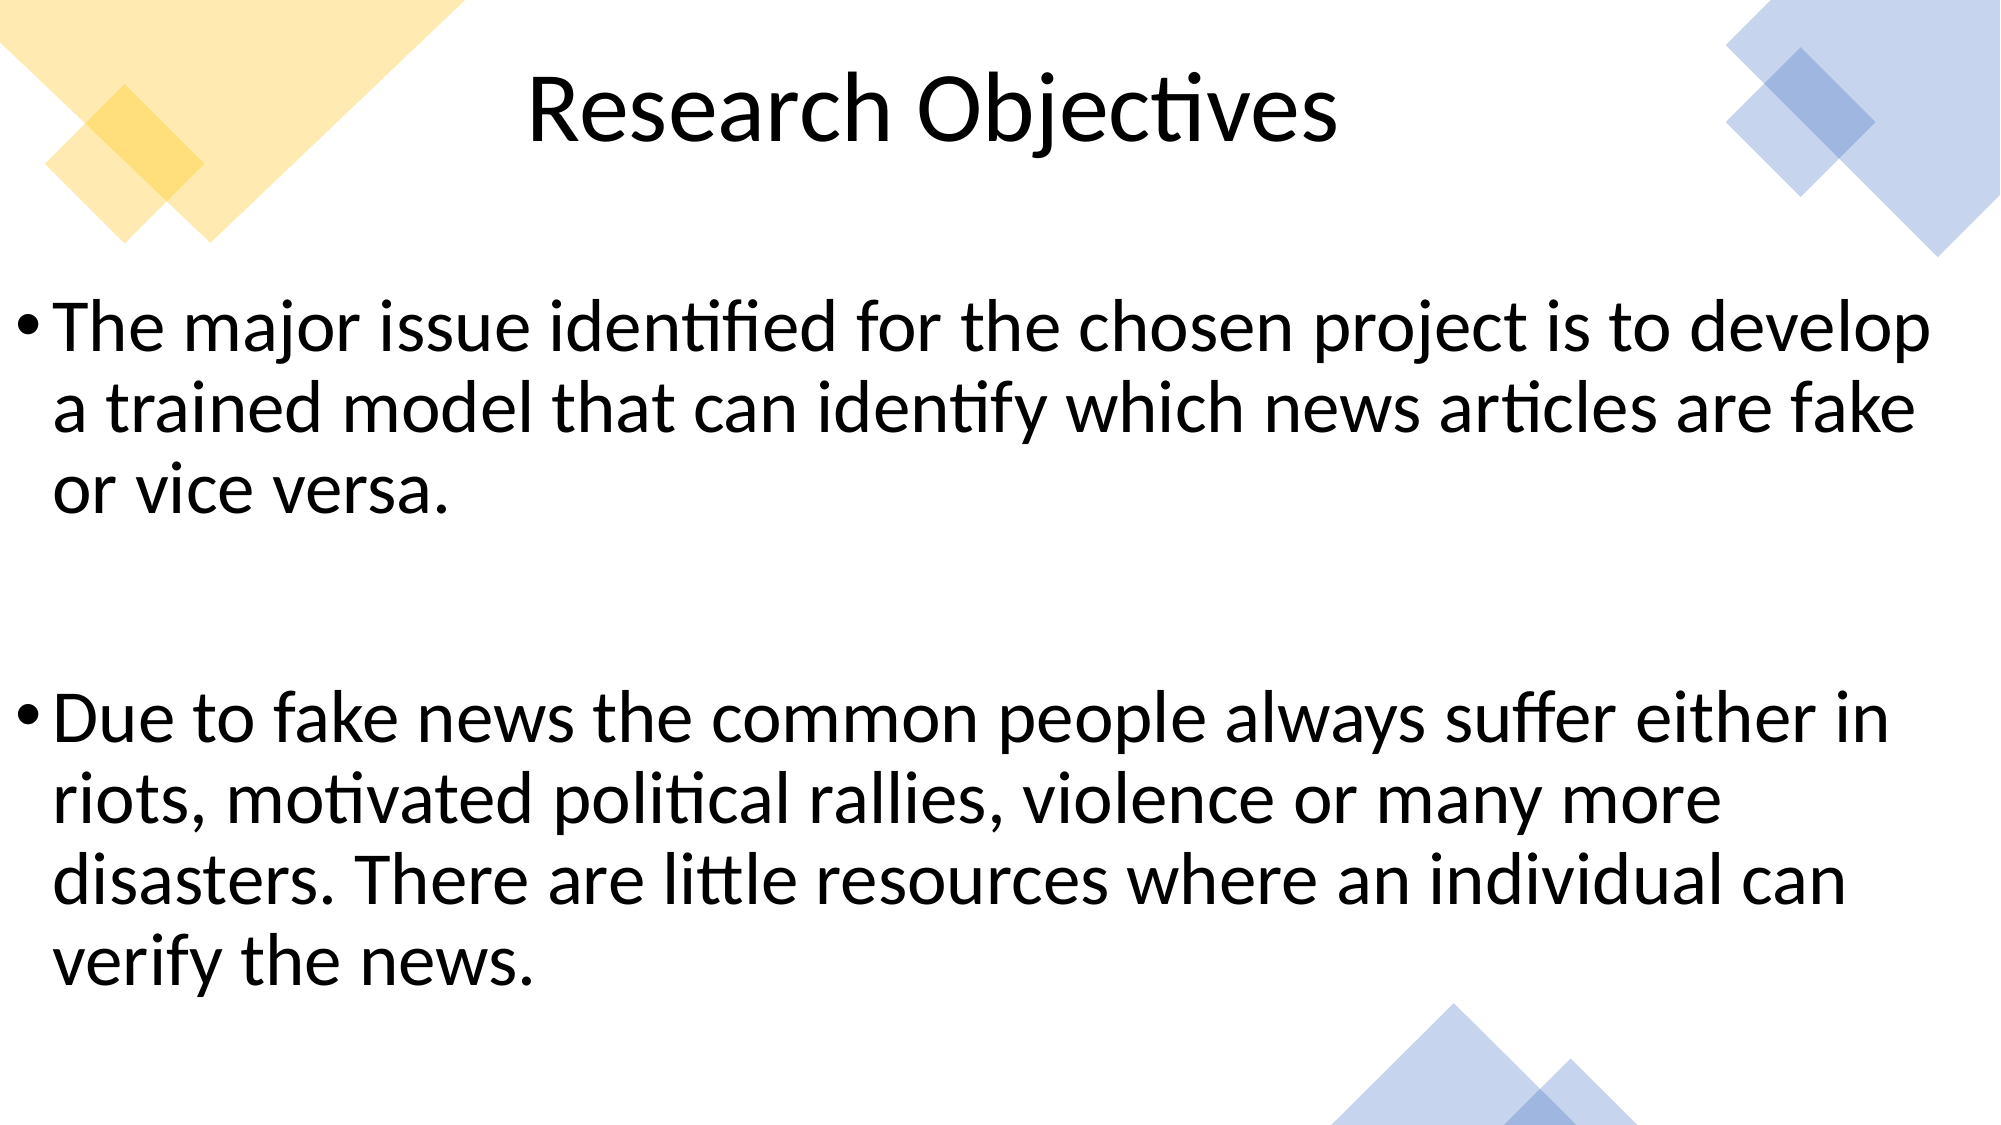

# Research Objectives

The major issue identified for the chosen project is to develop a trained model that can identify which news articles are fake or vice versa.

Due to fake news the common people always suffer either in  riots, motivated political rallies, violence or many more disasters. There are little resources where an individual can verify the news.